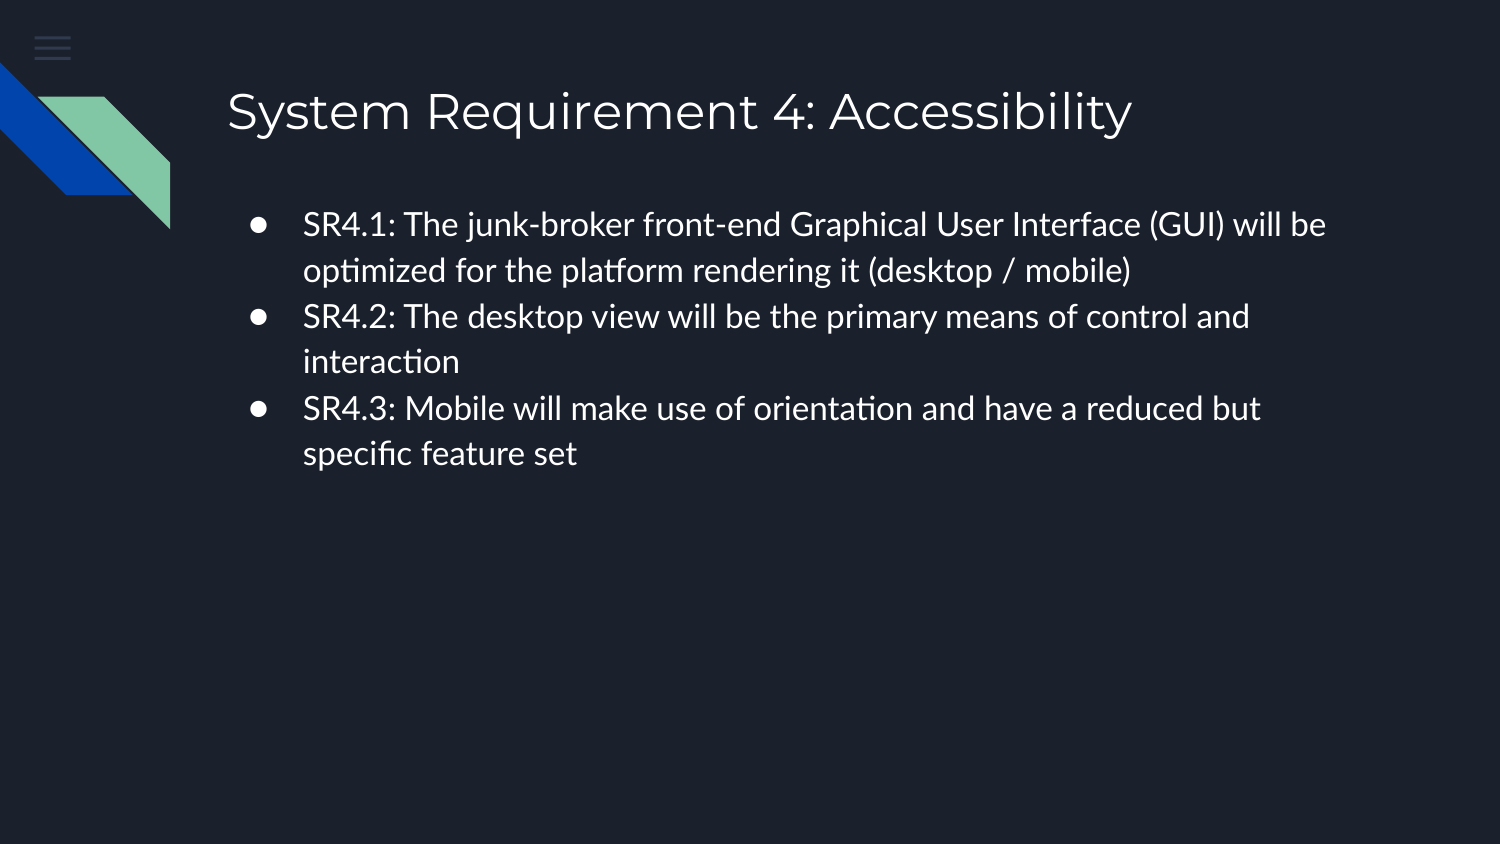

# System Requirement 4: Accessibility
SR4.1: The junk-broker front-end Graphical User Interface (GUI) will be optimized for the platform rendering it (desktop / mobile)
SR4.2: The desktop view will be the primary means of control and interaction
SR4.3: Mobile will make use of orientation and have a reduced but specific feature set